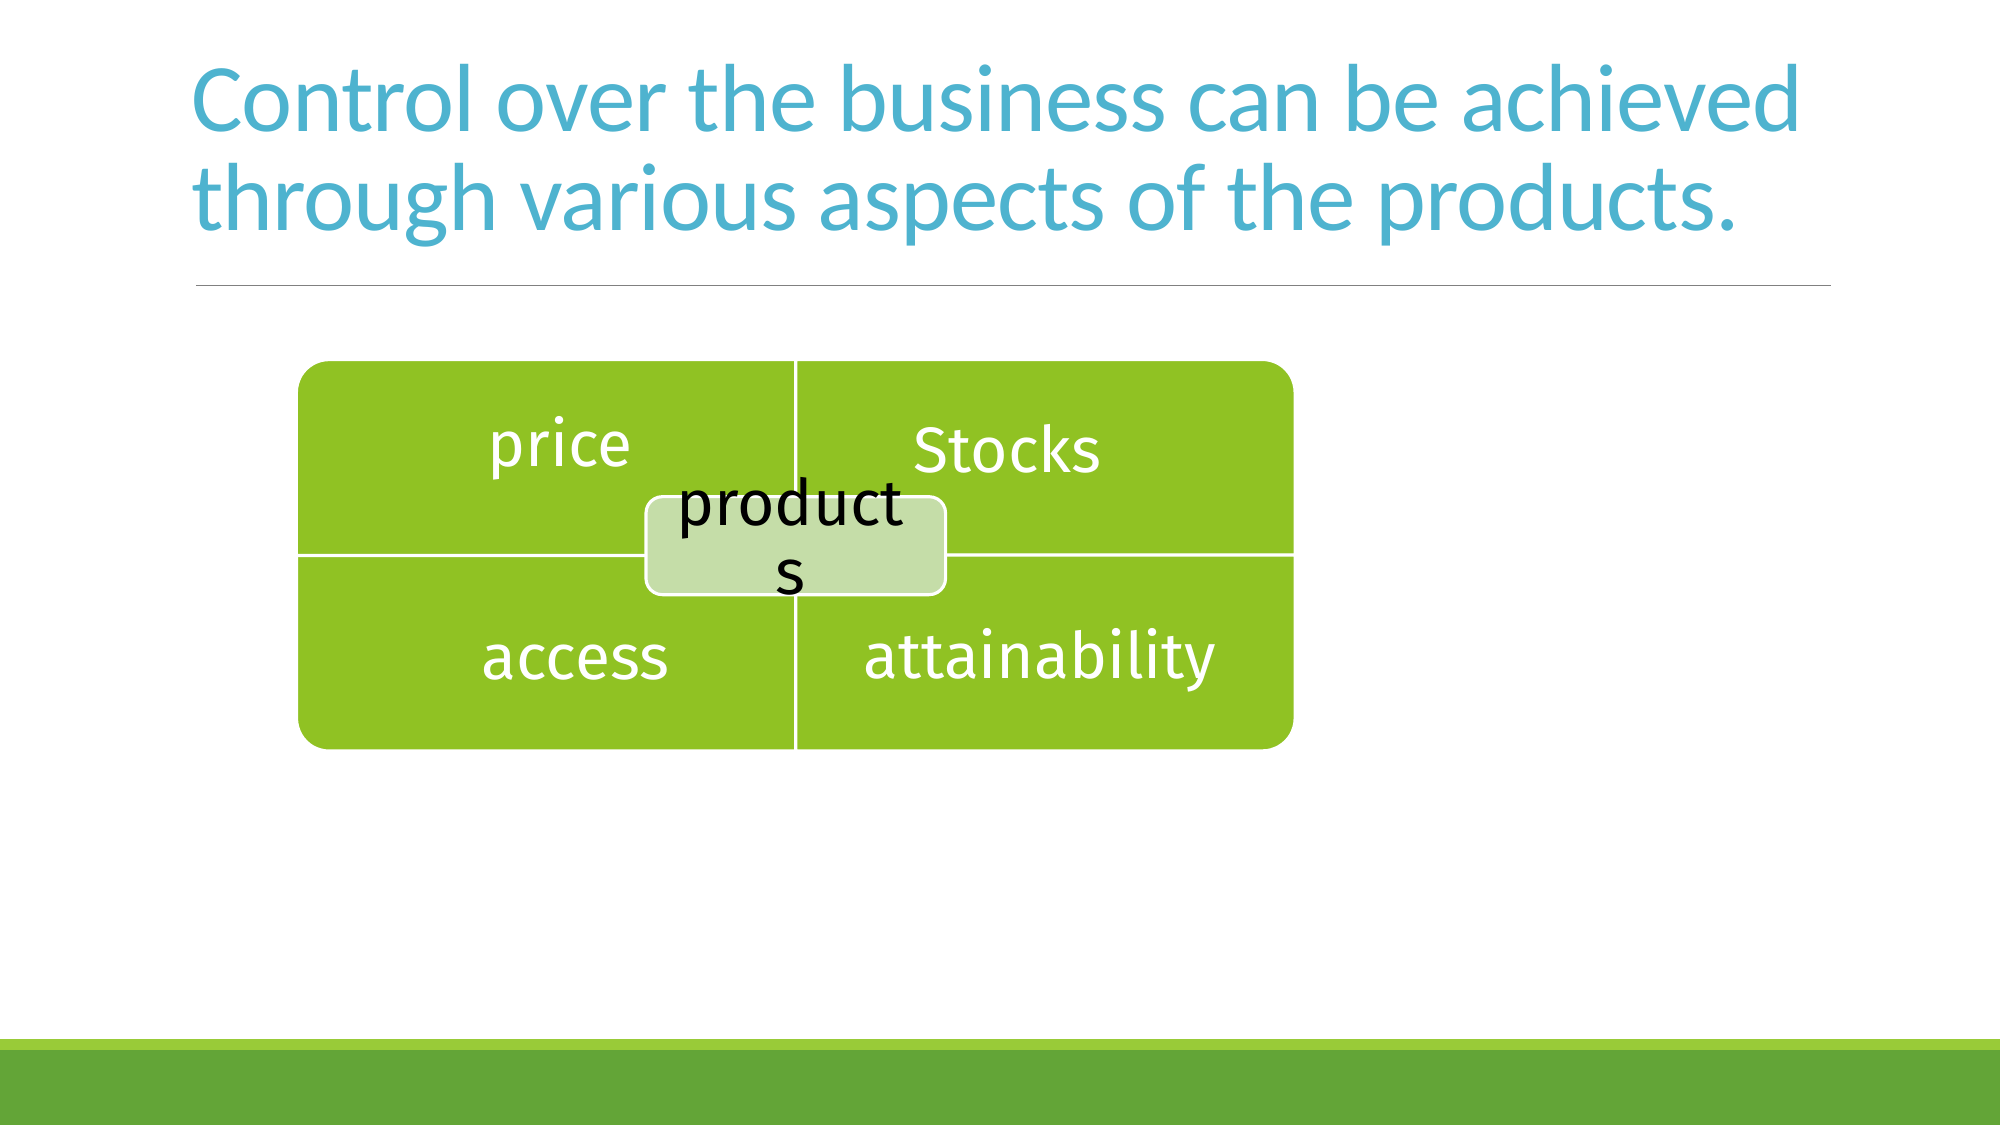

# Control over the business can be achieved through various aspects of the products.

price

Stocks
products

access

attainability